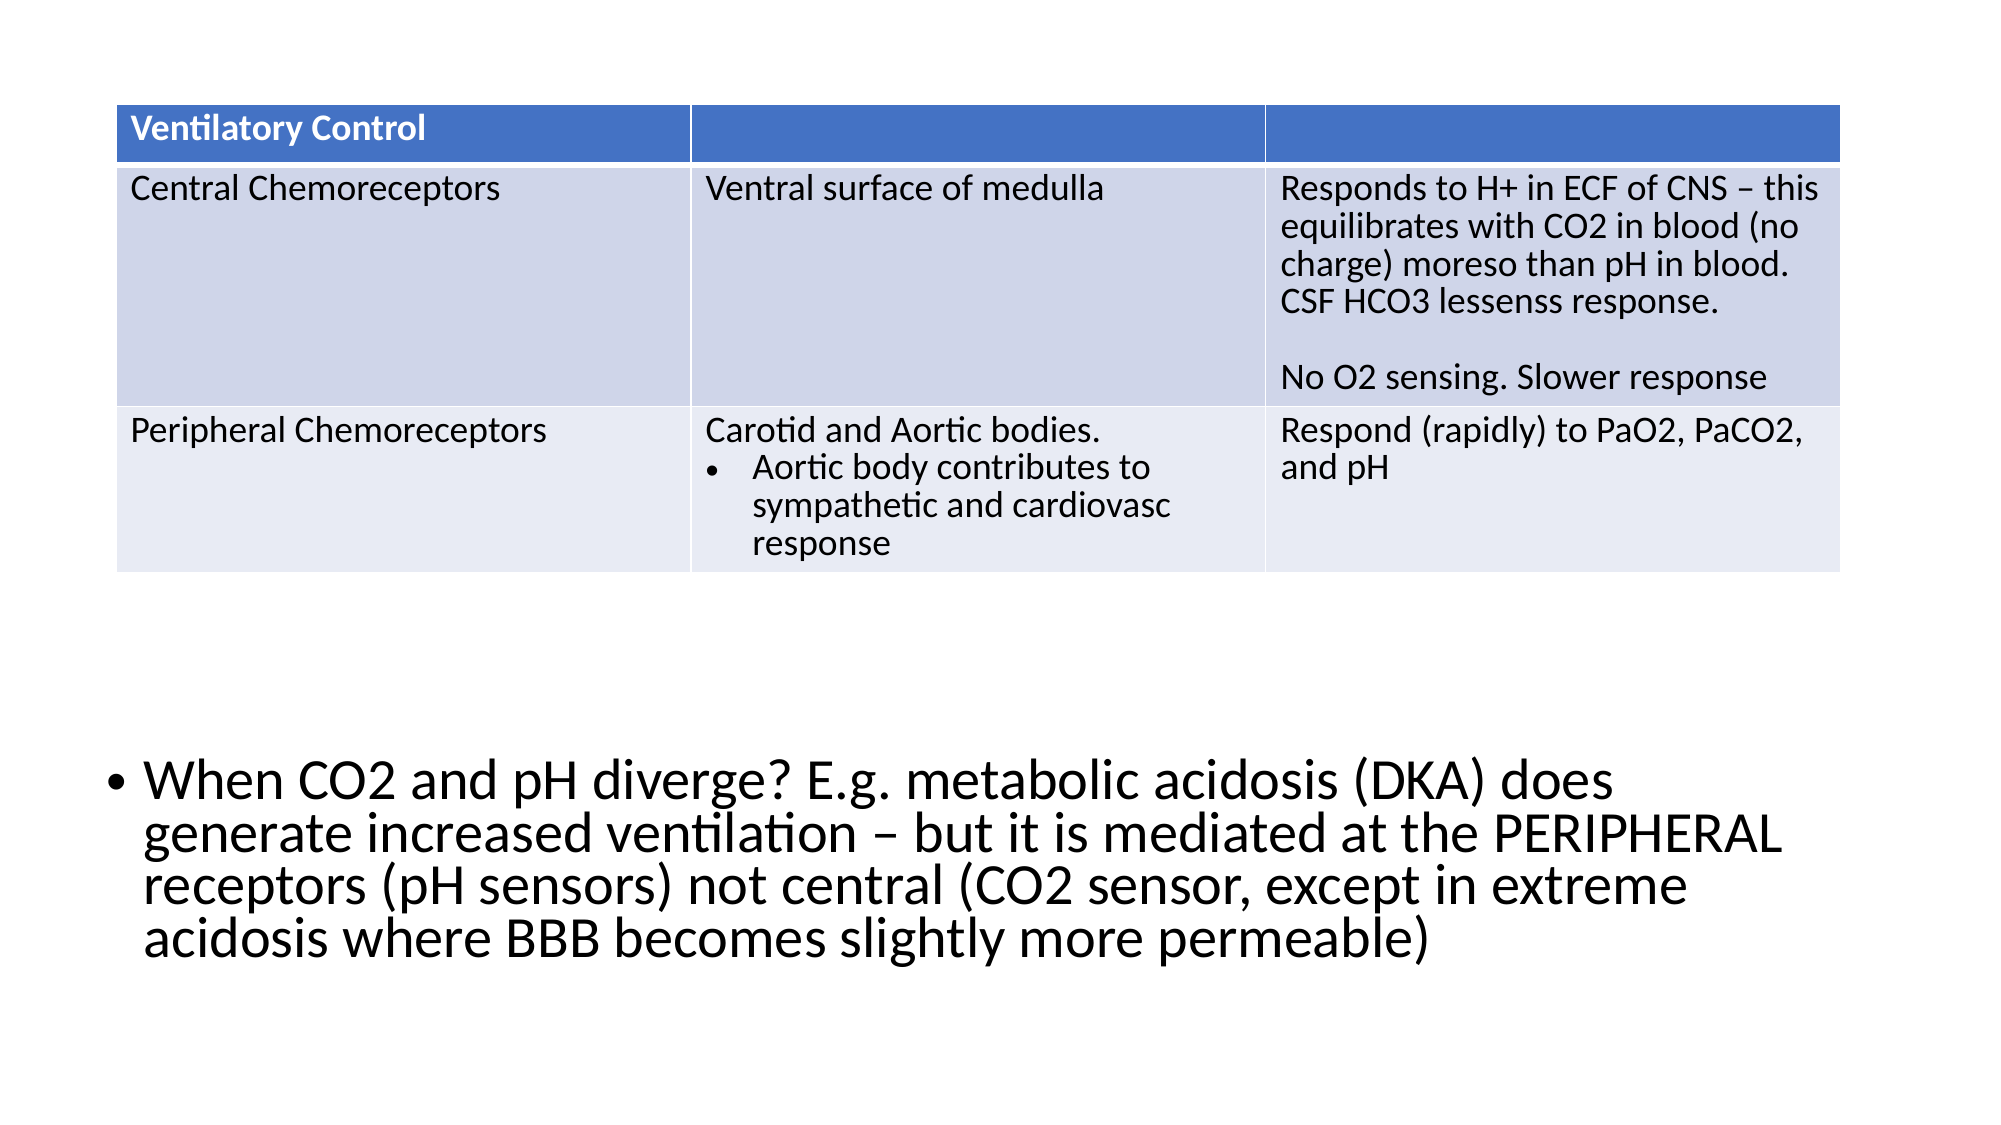

| Ventilatory Control |  |  |
| --- | --- | --- |
| Central Chemoreceptors | Ventral surface of medulla | Responds to H+ in ECF of CNS – this equilibrates with CO2 in blood (no charge) moreso than pH in blood. CSF HCO3 lessenss response. No O2 sensing. Slower response |
| Peripheral Chemoreceptors | Carotid and Aortic bodies. Aortic body contributes to sympathetic and cardiovasc response | Respond (rapidly) to PaO2, PaCO2, and pH |
When CO2 and pH diverge? E.g. metabolic acidosis (DKA) does generate increased ventilation – but it is mediated at the PERIPHERAL receptors (pH sensors) not central (CO2 sensor, except in extreme acidosis where BBB becomes slightly more permeable)